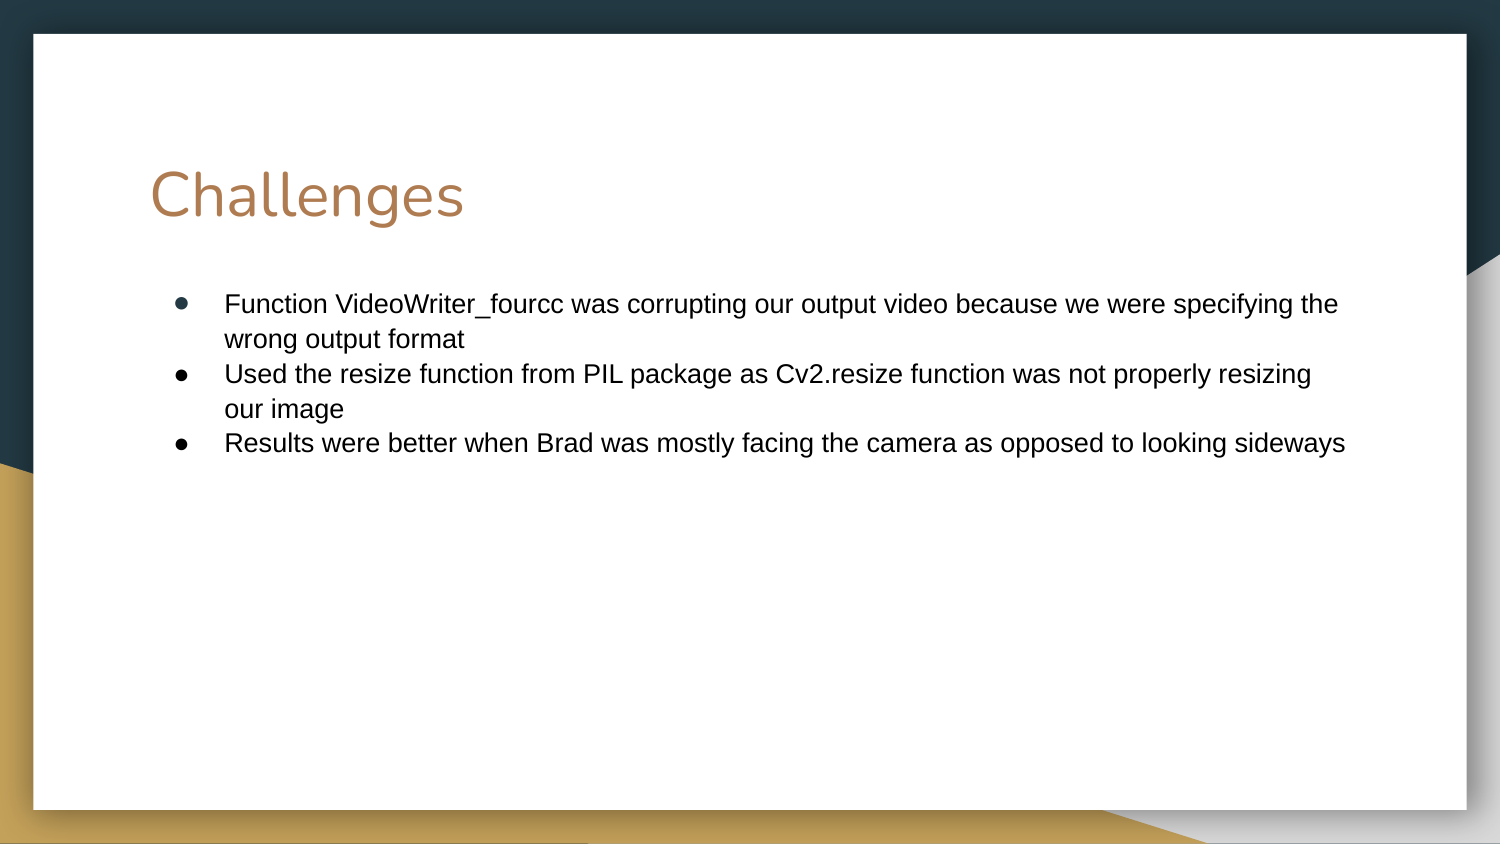

# Challenges
Function VideoWriter_fourcc was corrupting our output video because we were specifying the wrong output format
Used the resize function from PIL package as Cv2.resize function was not properly resizing our image
Results were better when Brad was mostly facing the camera as opposed to looking sideways